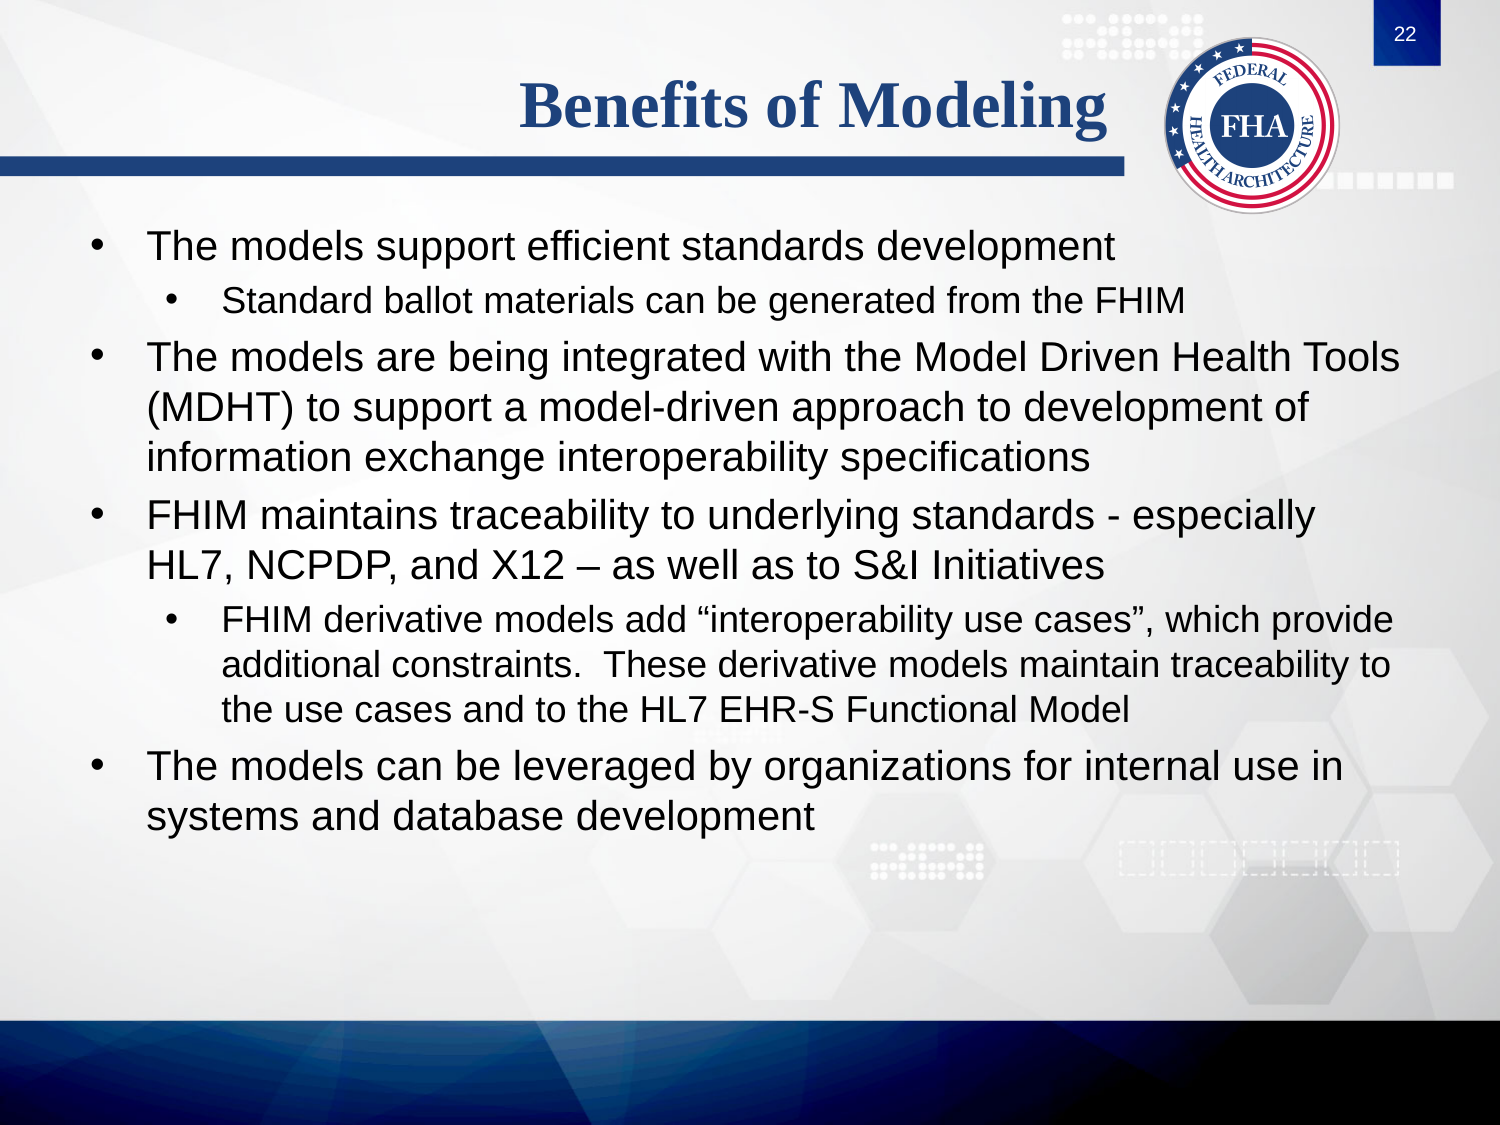

22
# Benefits of Modeling
The models support efficient standards development
Standard ballot materials can be generated from the FHIM
The models are being integrated with the Model Driven Health Tools (MDHT) to support a model-driven approach to development of information exchange interoperability specifications
FHIM maintains traceability to underlying standards - especially HL7, NCPDP, and X12 – as well as to S&I Initiatives
FHIM derivative models add “interoperability use cases”, which provide additional constraints.  These derivative models maintain traceability to the use cases and to the HL7 EHR-S Functional Model
The models can be leveraged by organizations for internal use in systems and database development